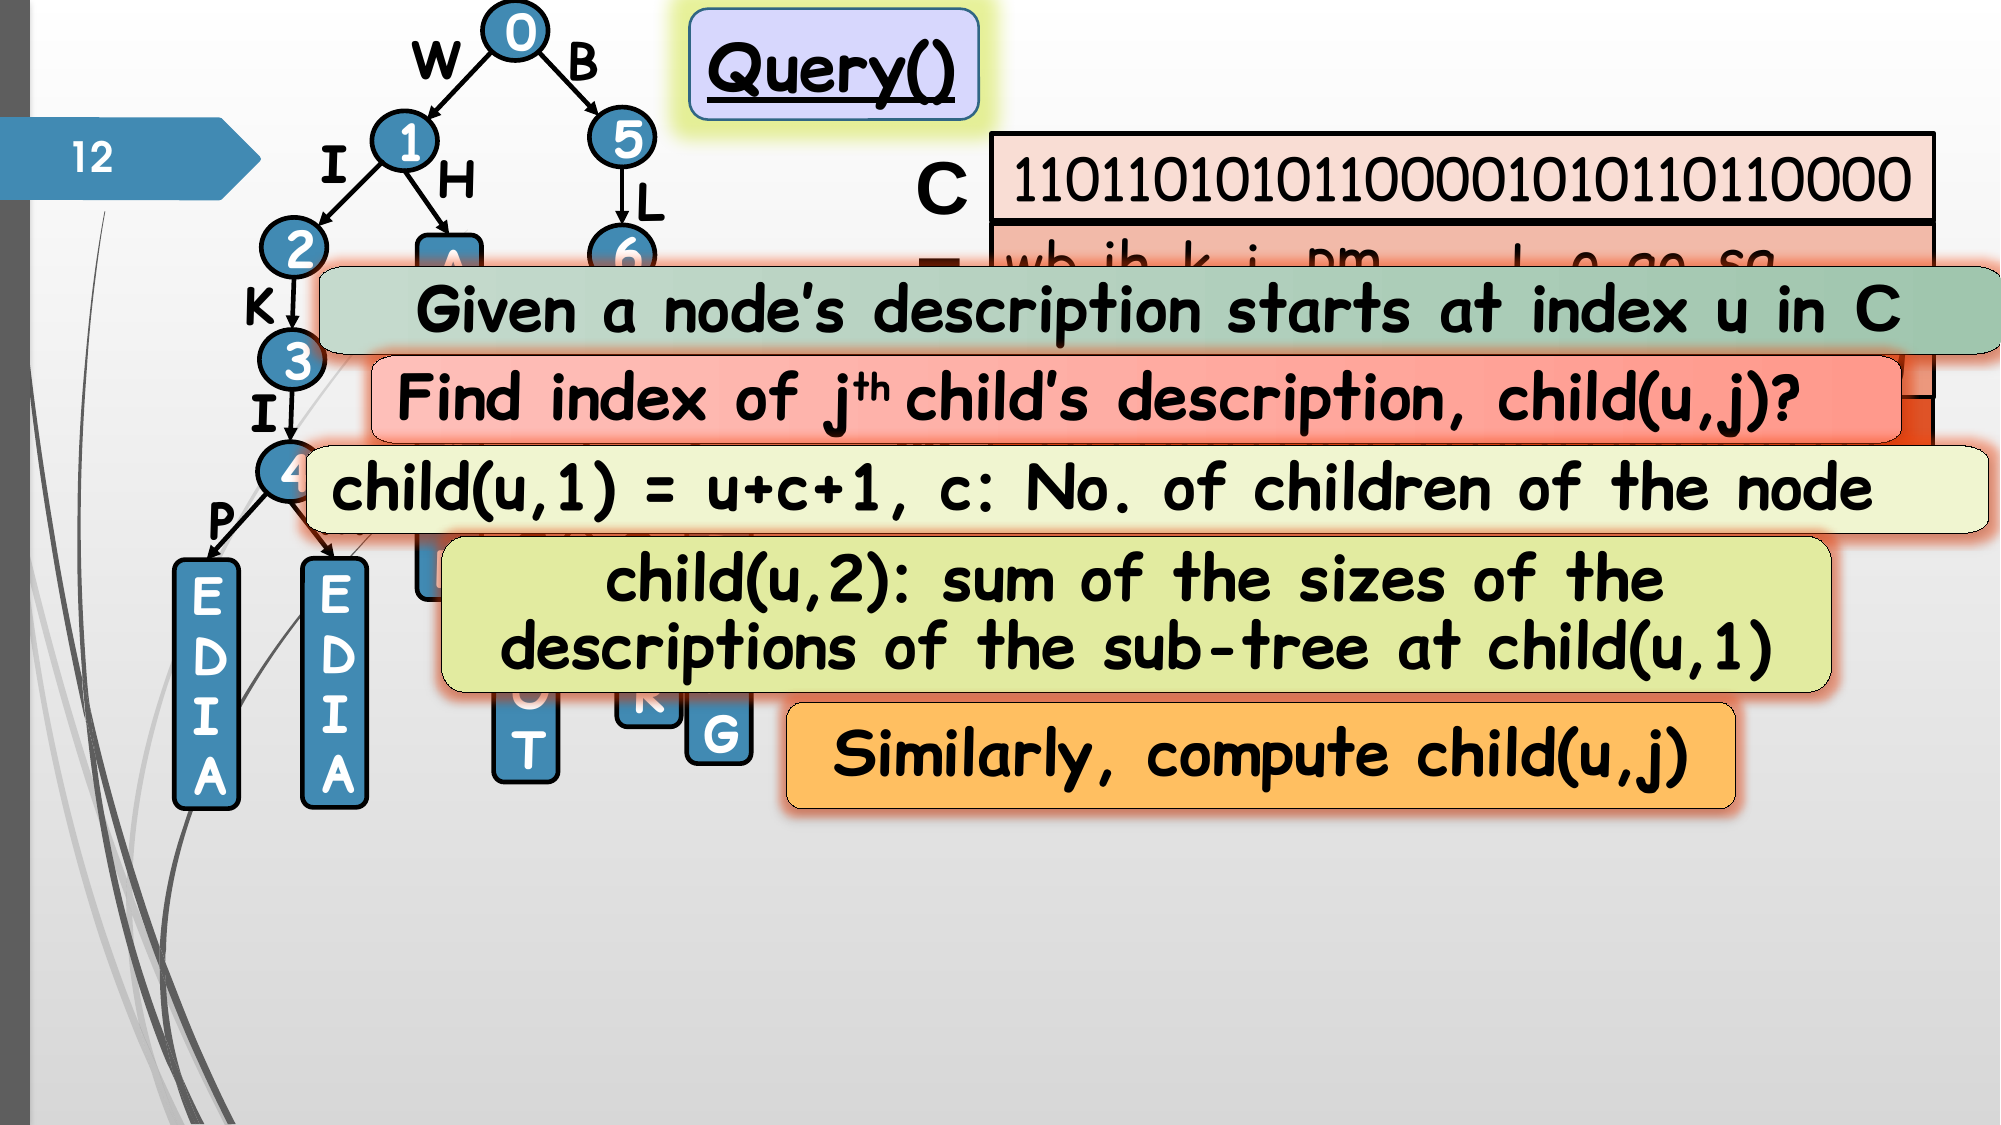

0

Query()
W
B
12
5
1
I
C
11011010101100001010110110000
pm
sg
o
go
ih
wb
k
i

l
E
L
mberg
er

pot
edia
atsapp
edia
M
011110111101111110111011011111
H
L
2
6
A
T
S
A
P
P
Given a node’s description starts at index u in C
K
O
3
7
Find index of jth child’s description, child(u,j)?
O
I
G
4
child(u,1) = u+c+1, c: No. of children of the node
M
B
E
R
G
8
M
P
S
G
child(u,2): sum of the sizes of the descriptions of the sub-tree at child(u,1)
E
D
I
A
E
D
I
A
P
O
T
E
R
Similarly, compute child(u,j)